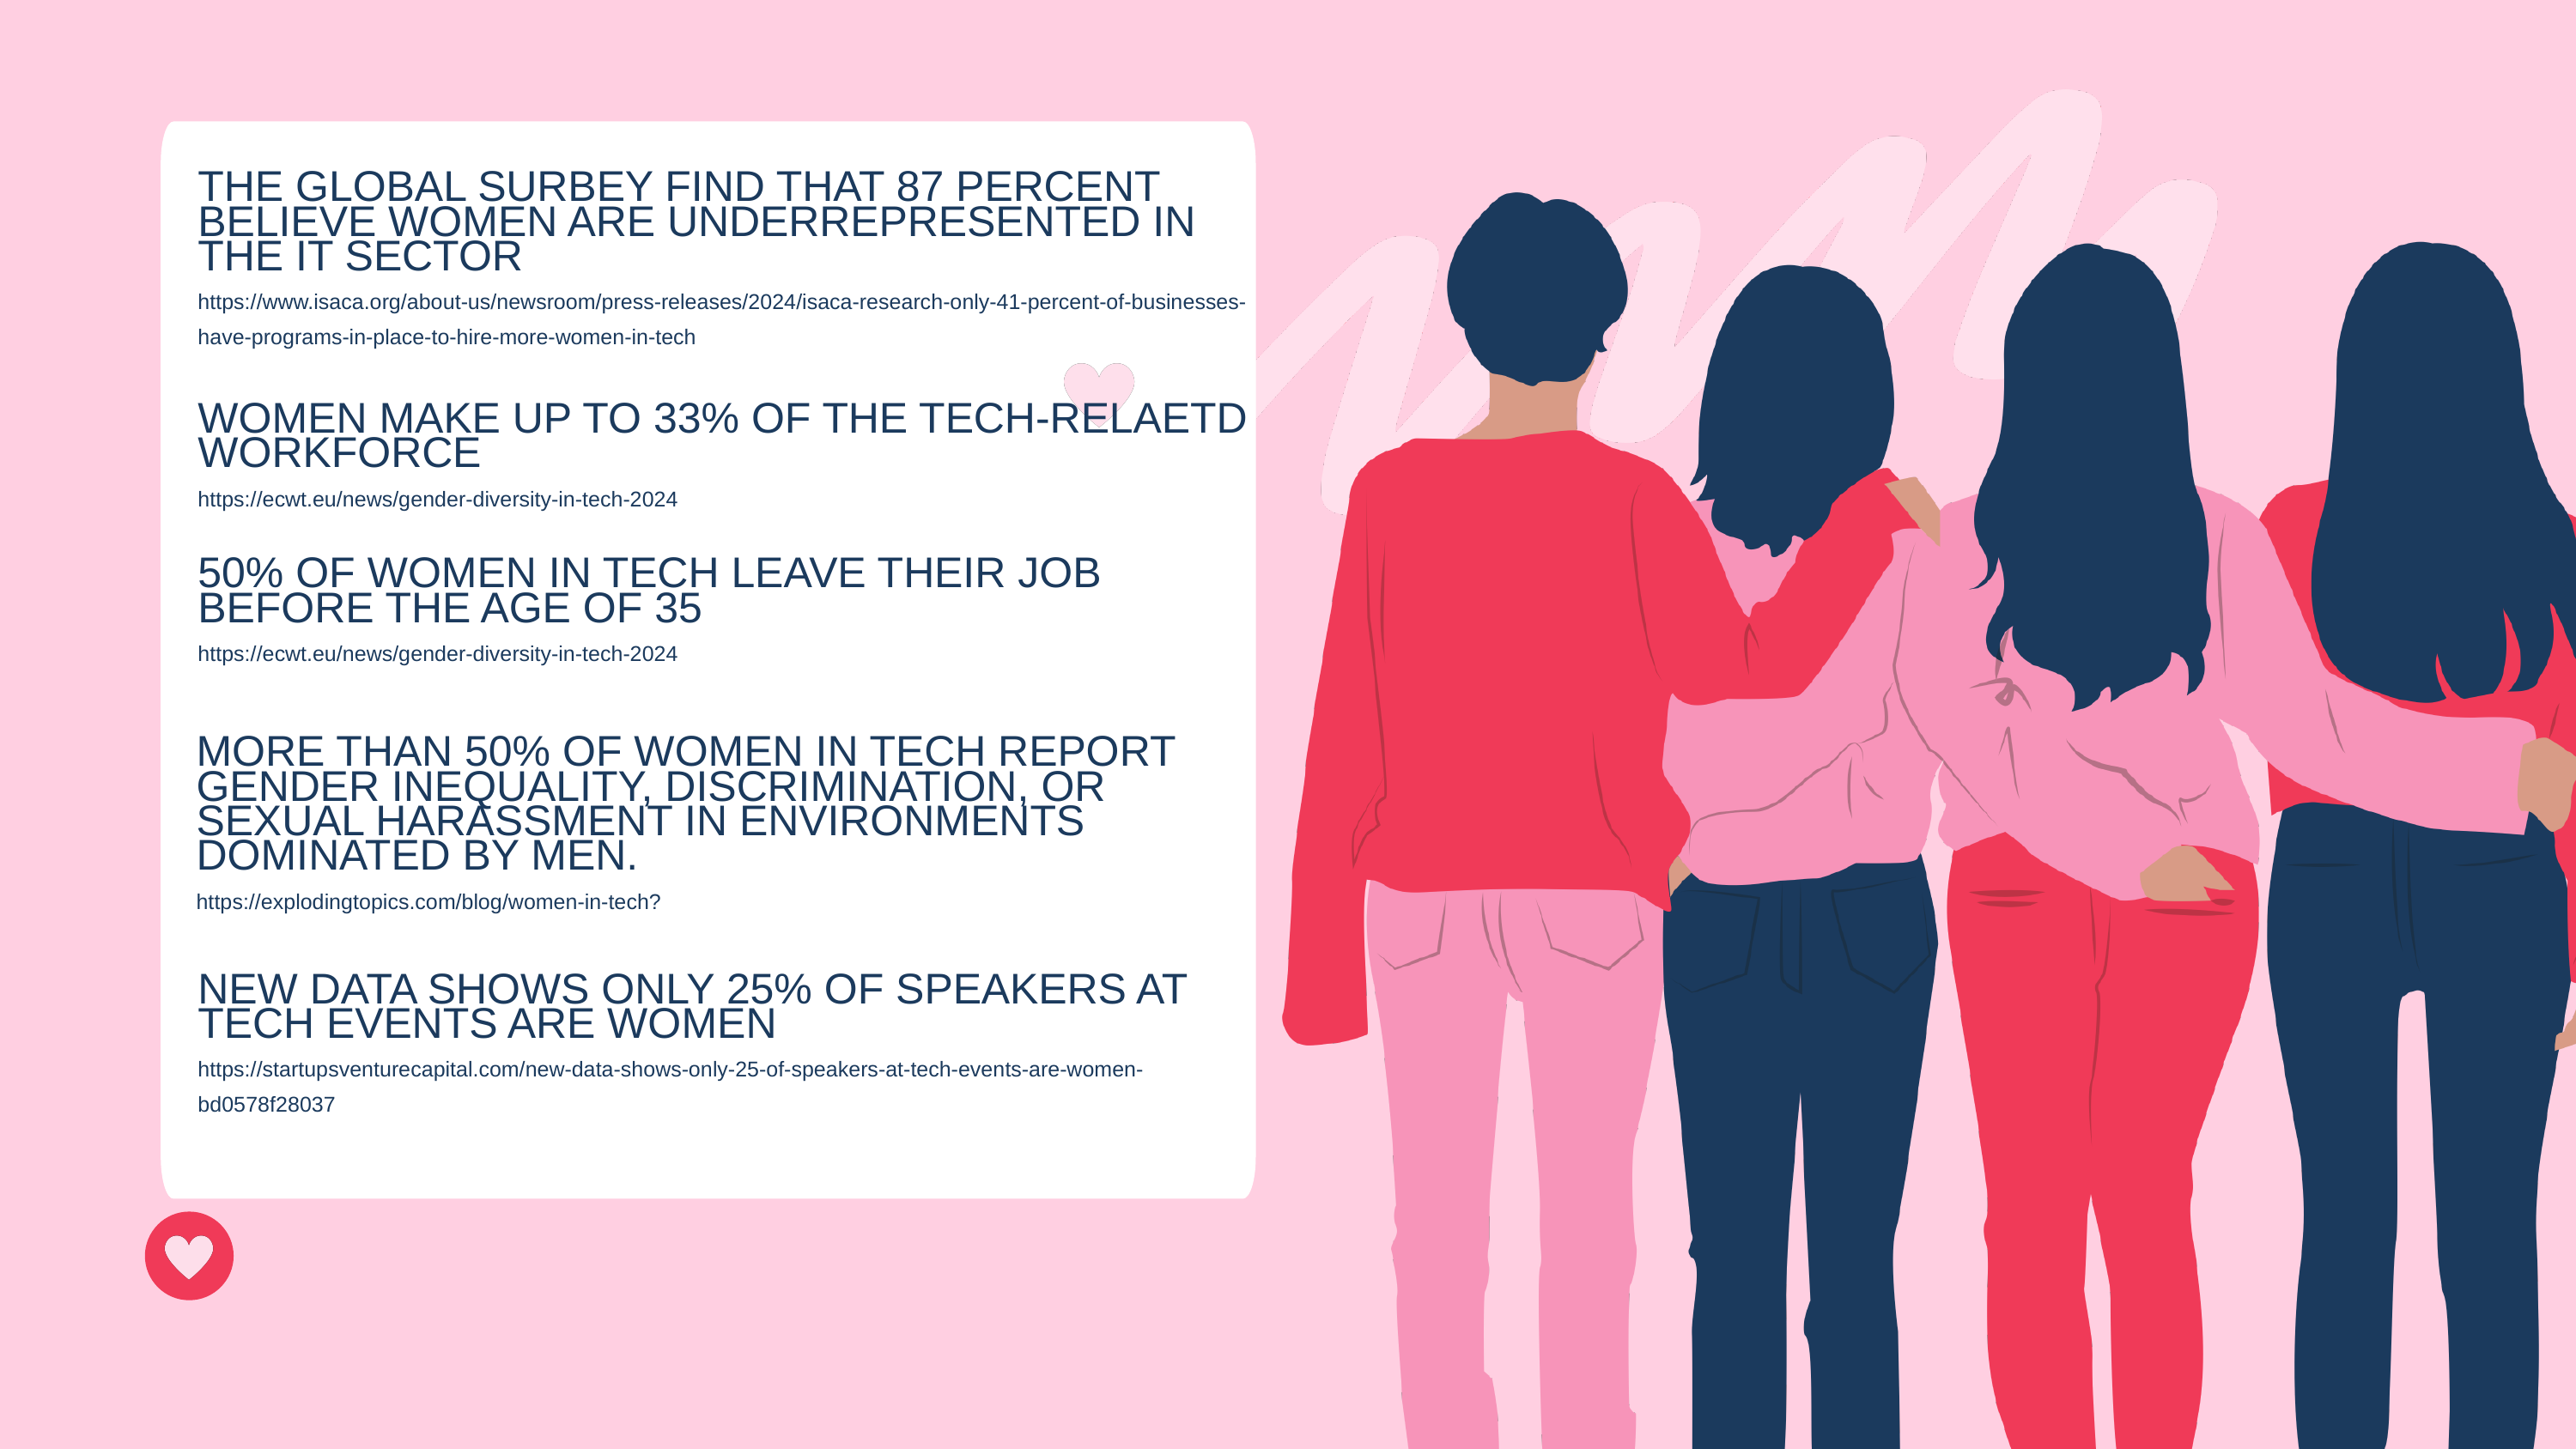

THE GLOBAL SURBEY FIND THAT 87 PERCENT BELIEVE WOMEN ARE UNDERREPRESENTED IN THE IT SECTOR
https://www.isaca.org/about-us/newsroom/press-releases/2024/isaca-research-only-41-percent-of-businesses-have-programs-in-place-to-hire-more-women-in-tech

WOMEN MAKE UP TO 33% OF THE TECH-RELAETD WORKFORCE
https://ecwt.eu/news/gender-diversity-in-tech-2024
50% OF WOMEN IN TECH LEAVE THEIR JOB BEFORE THE AGE OF 35
https://ecwt.eu/news/gender-diversity-in-tech-2024
MORE THAN 50% OF WOMEN IN TECH REPORT GENDER INEQUALITY, DISCRIMINATION, OR SEXUAL HARASSMENT IN ENVIRONMENTS DOMINATED BY MEN.
https://explodingtopics.com/blog/women-in-tech?
NEW DATA SHOWS ONLY 25% OF SPEAKERS AT TECH EVENTS ARE WOMEN
https://startupsventurecapital.com/new-data-shows-only-25-of-speakers-at-tech-events-are-women-bd0578f28037